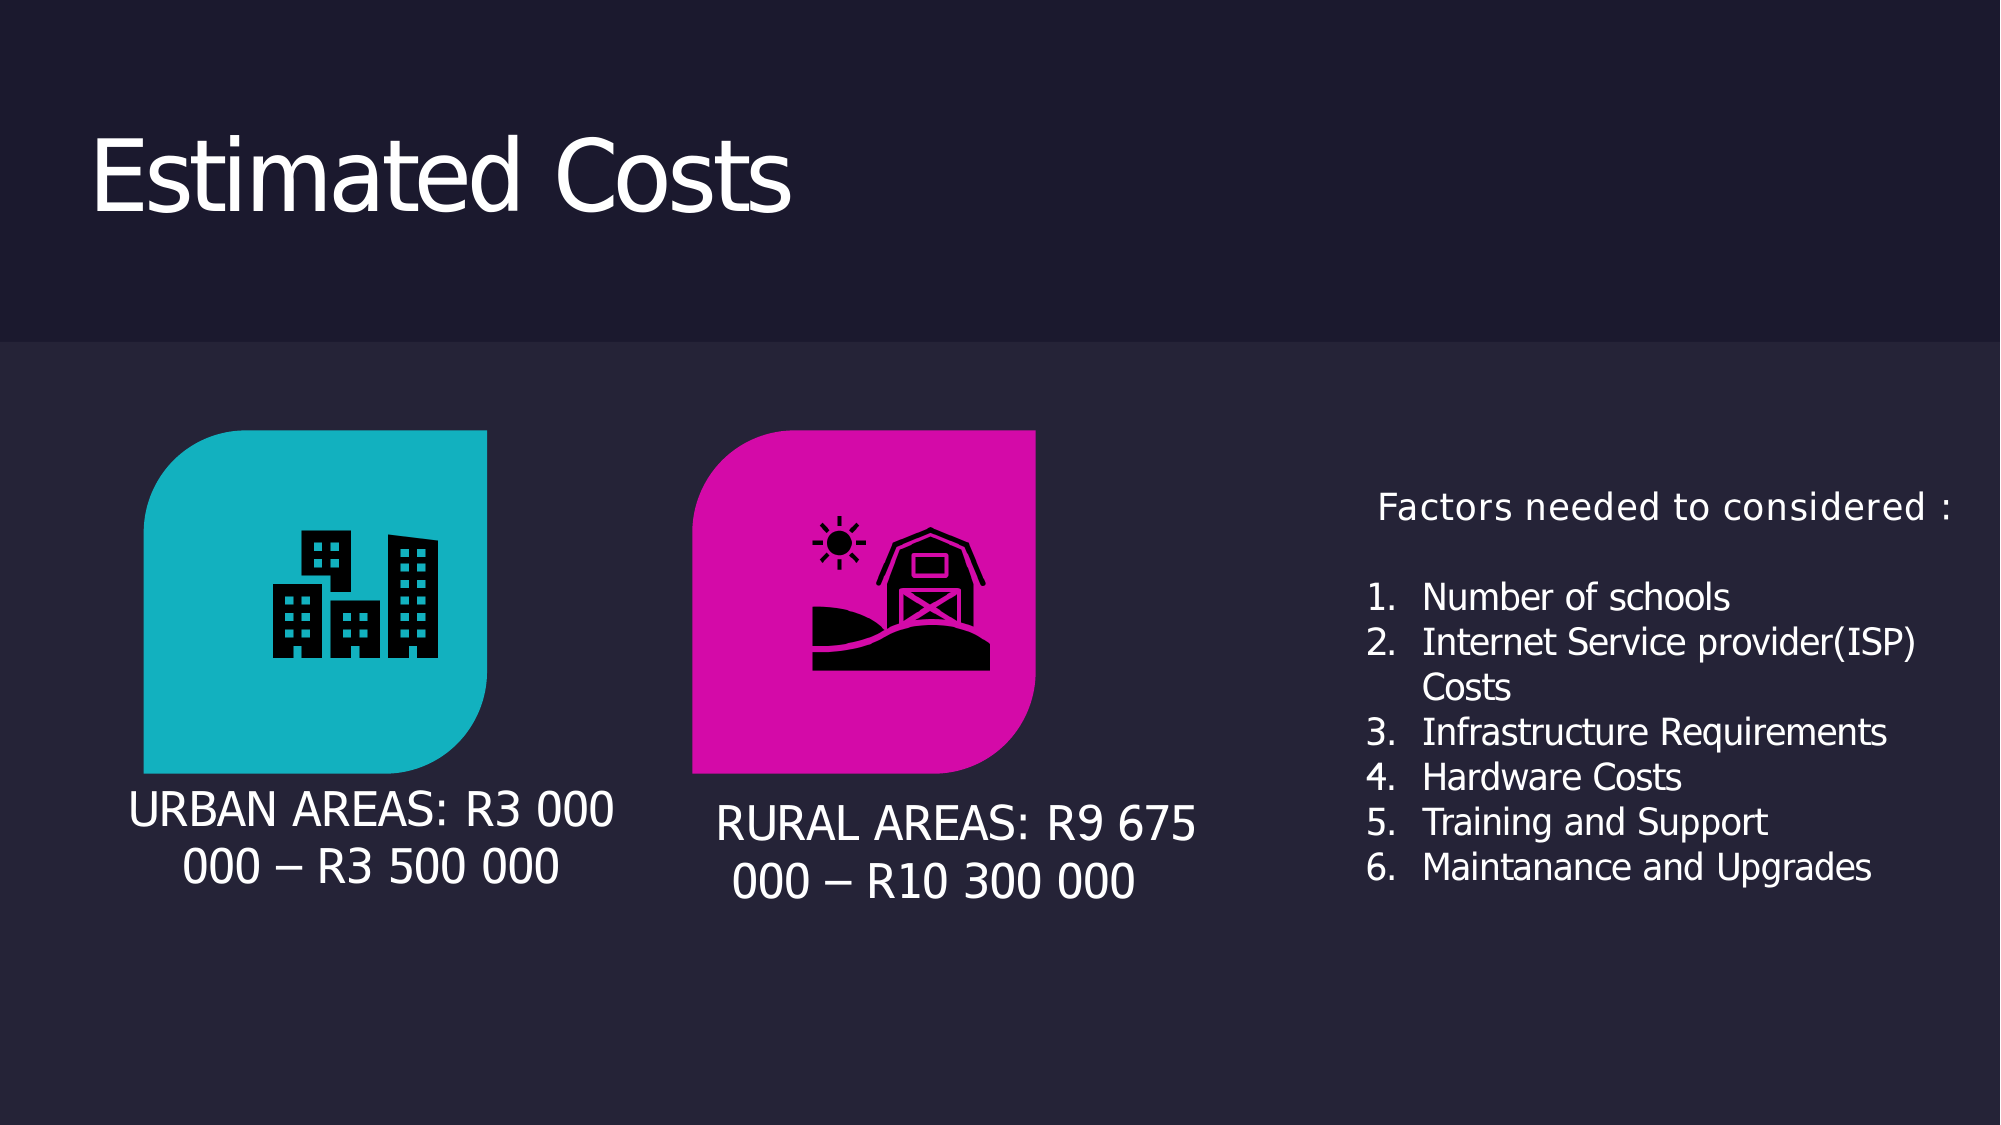

# Estimated Costs

Urban Areas: R3 000 000 – R3 500 000
Rural Areas: R9 675 000 – R10 300 000
 Factors needed to considered :

Number of schools
Internet Service provider(ISP) Costs
Infrastructure Requirements
Hardware Costs
Training and Support
Maintanance and Upgrades